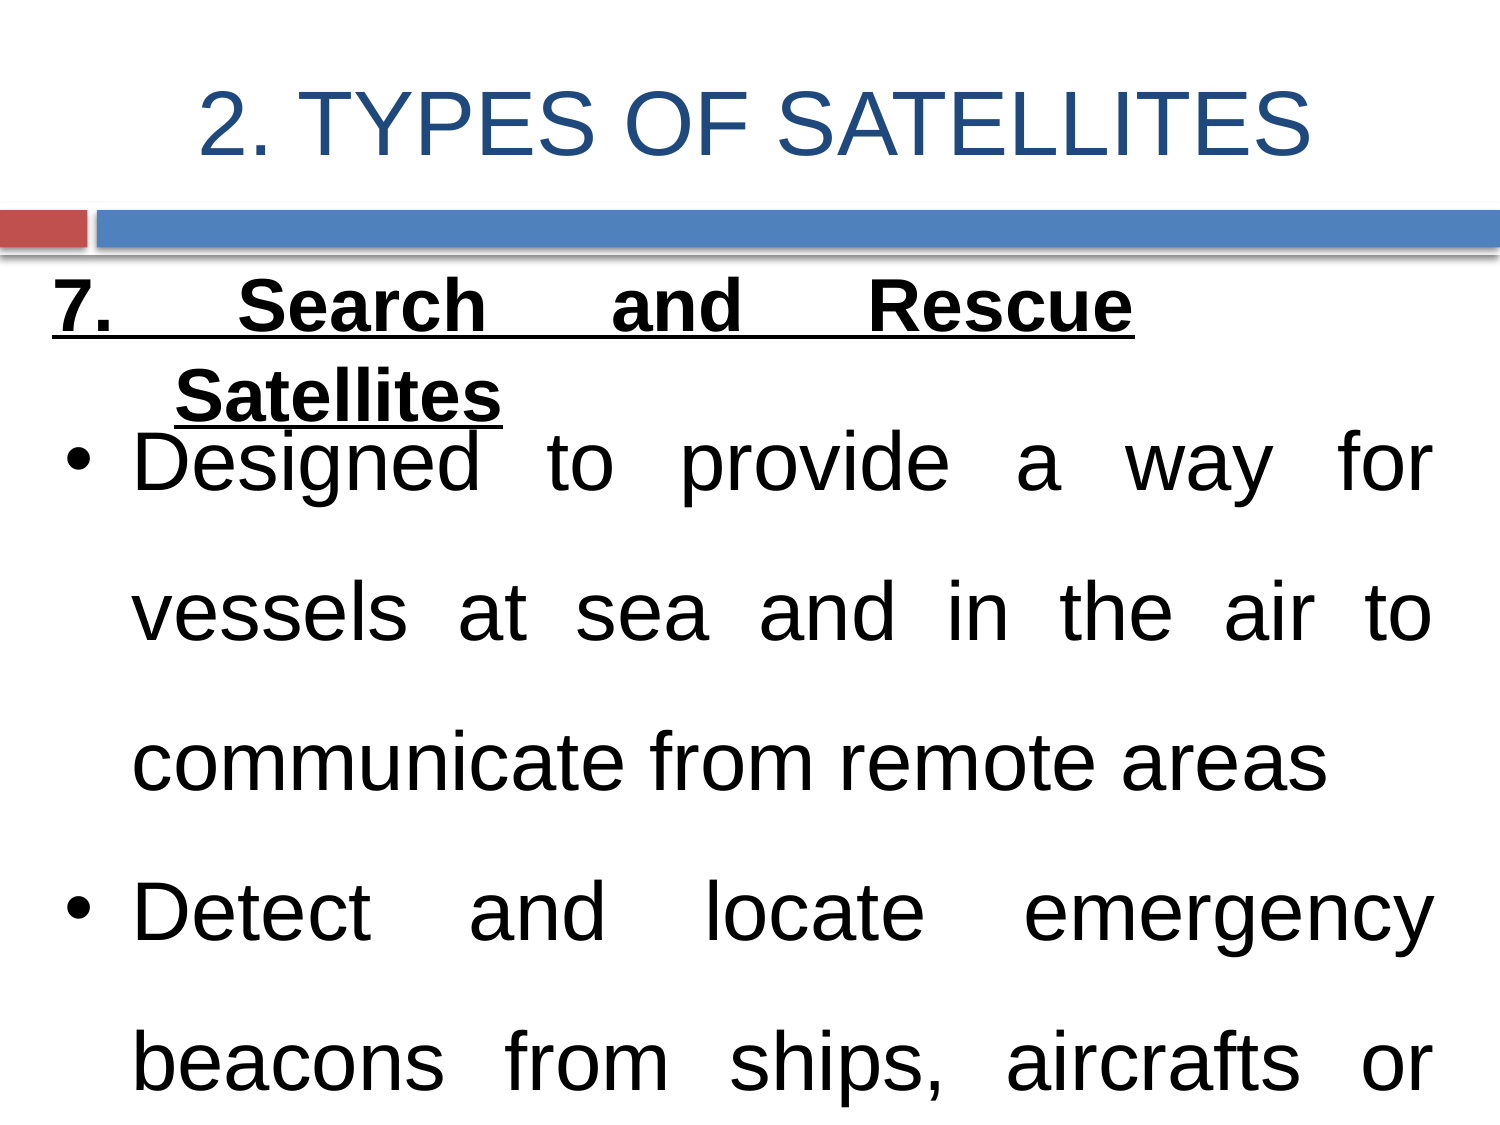

# 2. TYPES OF SATELLITES
7. Search and Rescue Satellites

Designed to provide a way for vessels at sea and in the air to communicate from remote areas
Detect and locate emergency beacons from ships, aircrafts or Individuals